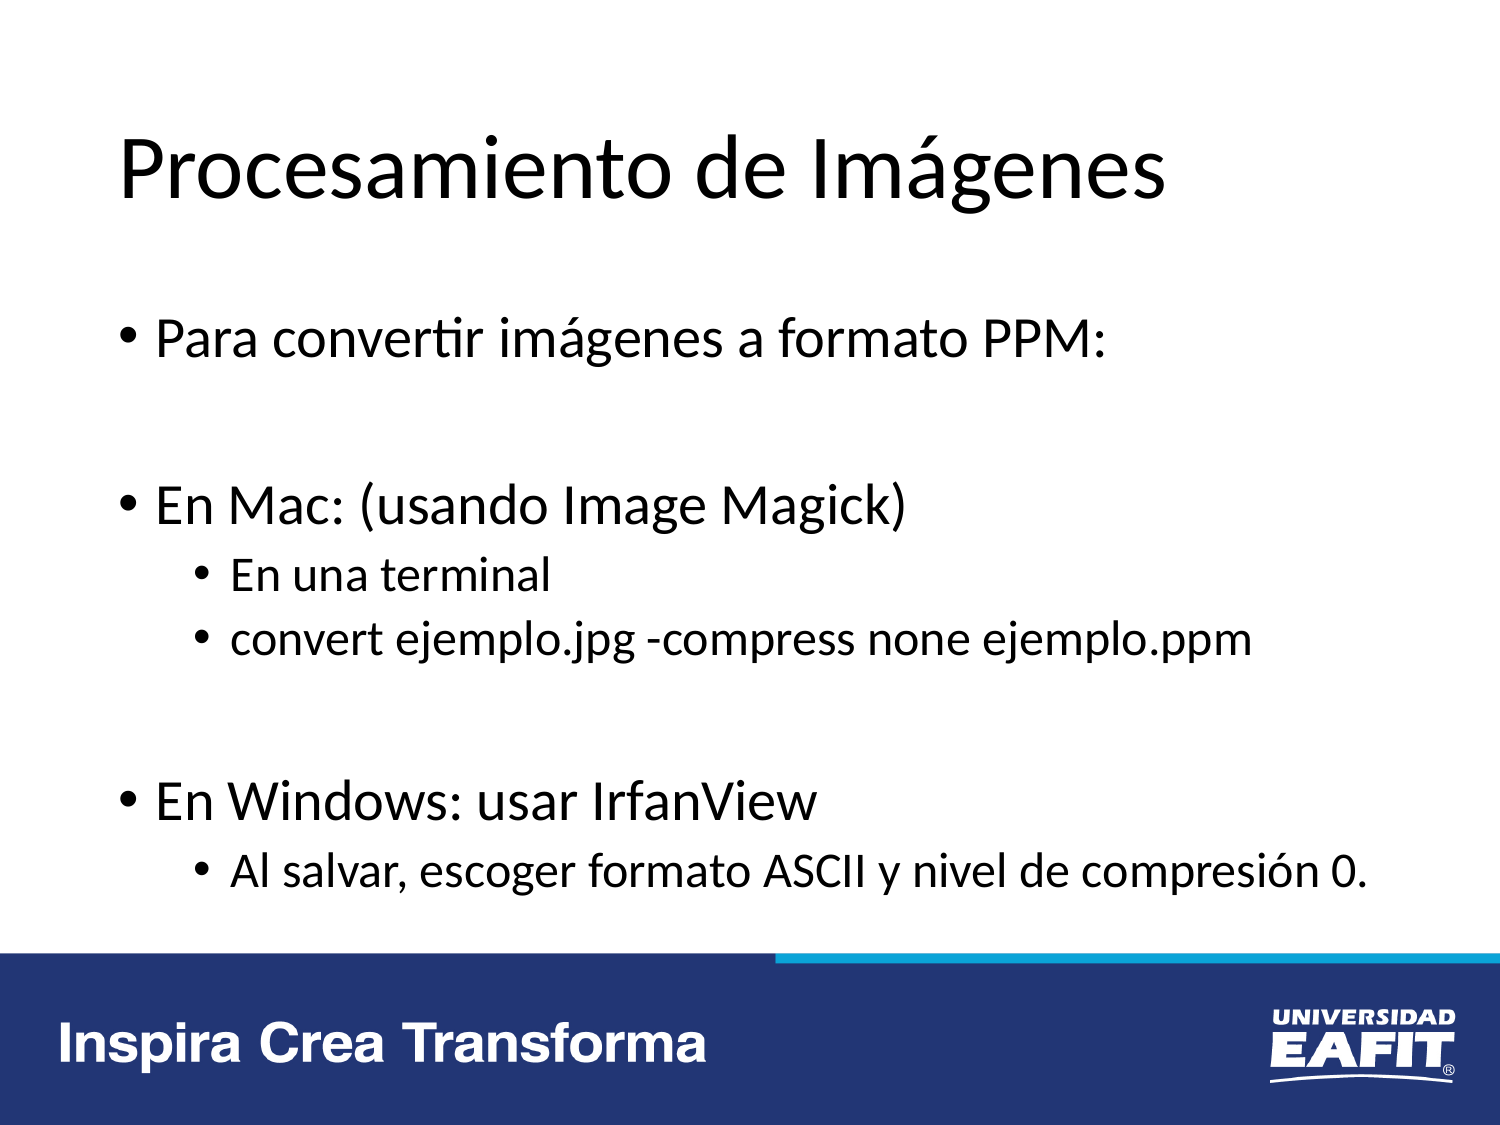

# Procesamiento de Imágenes
Para convertir imágenes a formato PPM:

En Mac: (usando Image Magick)
En una terminal
convert ejemplo.jpg -compress none ejemplo.ppm

En Windows: usar IrfanView
Al salvar, escoger formato ASCII y nivel de compresión 0.